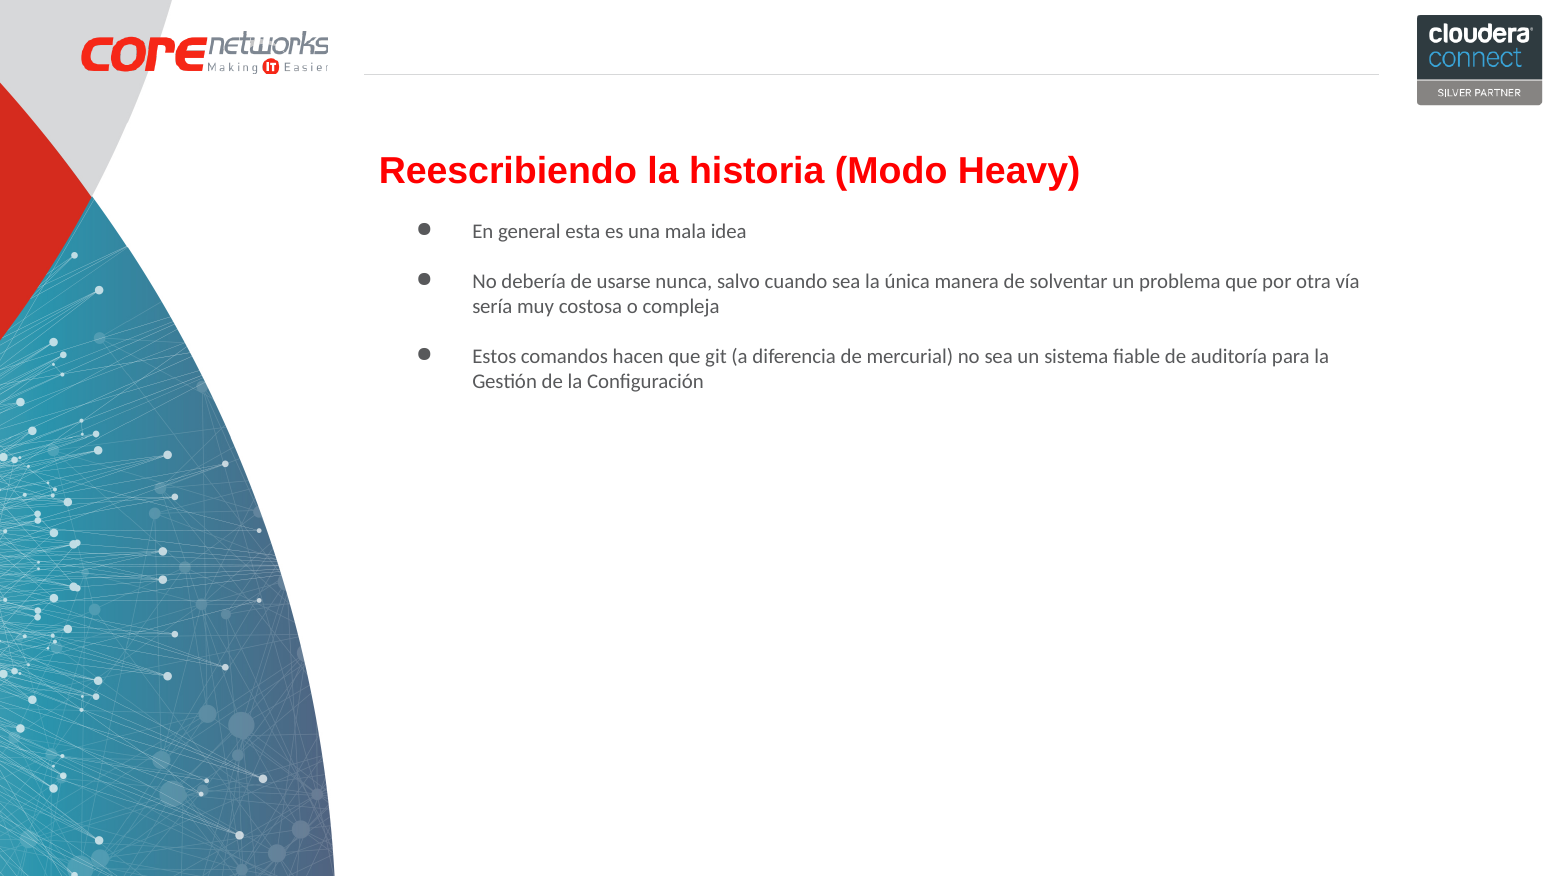

Reescribiendo la historia (Modo Heavy)
En general esta es una mala idea
No debería de usarse nunca, salvo cuando sea la única manera de solventar un problema que por otra vía sería muy costosa o compleja
Estos comandos hacen que git (a diferencia de mercurial) no sea un sistema fiable de auditoría para la Gestión de la Configuración